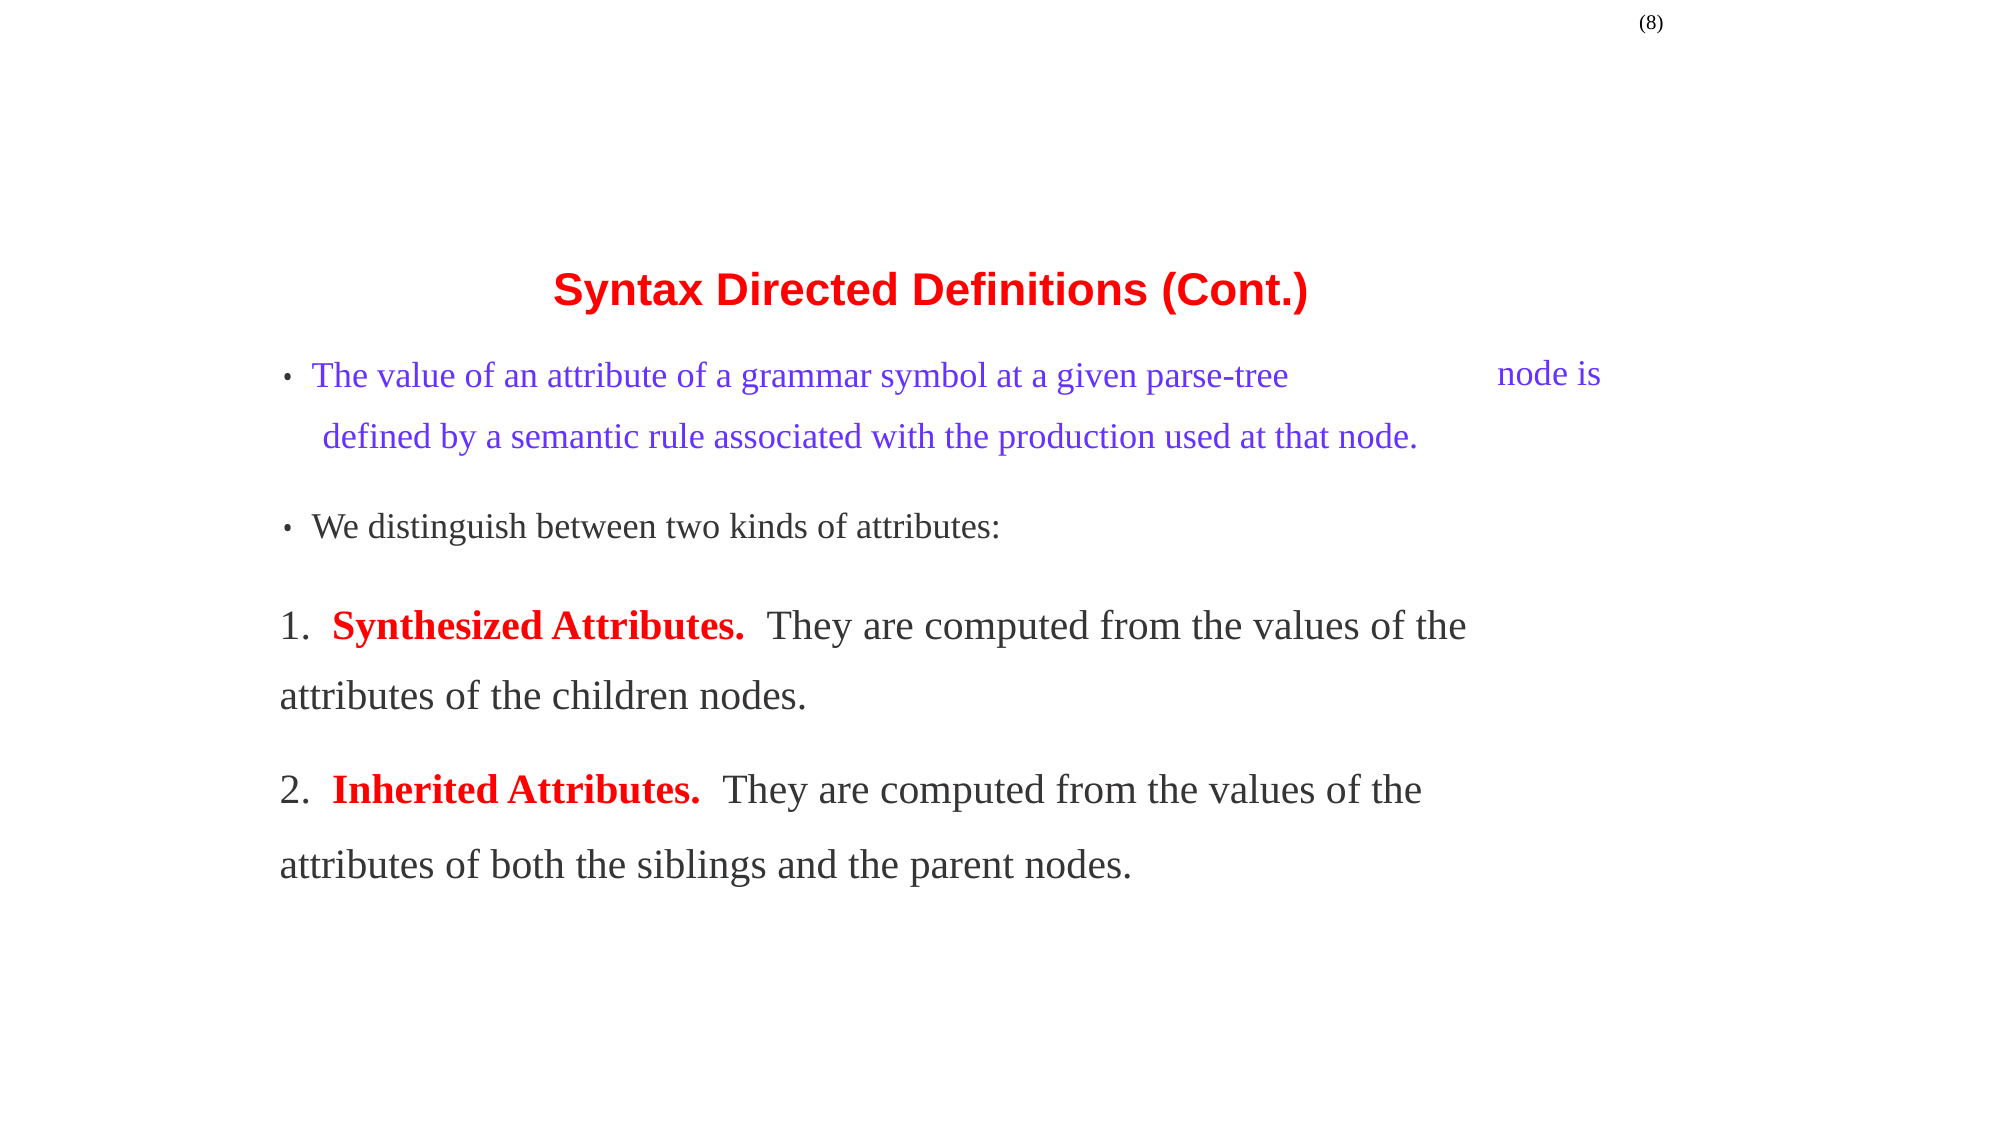

(8)
Syntax Directed Definitions (Cont.)
•  The value of an attribute of a grammar symbol at a given parse-tree
node is
defined by a semantic rule associated with the production used at that node.
•  We distinguish between two kinds of attributes:
1.  Synthesized Attributes.  They are computed from the values of the
attributes of the children nodes.
2.  Inherited Attributes.  They are computed from the values of the attributes of both the siblings and the parent nodes.